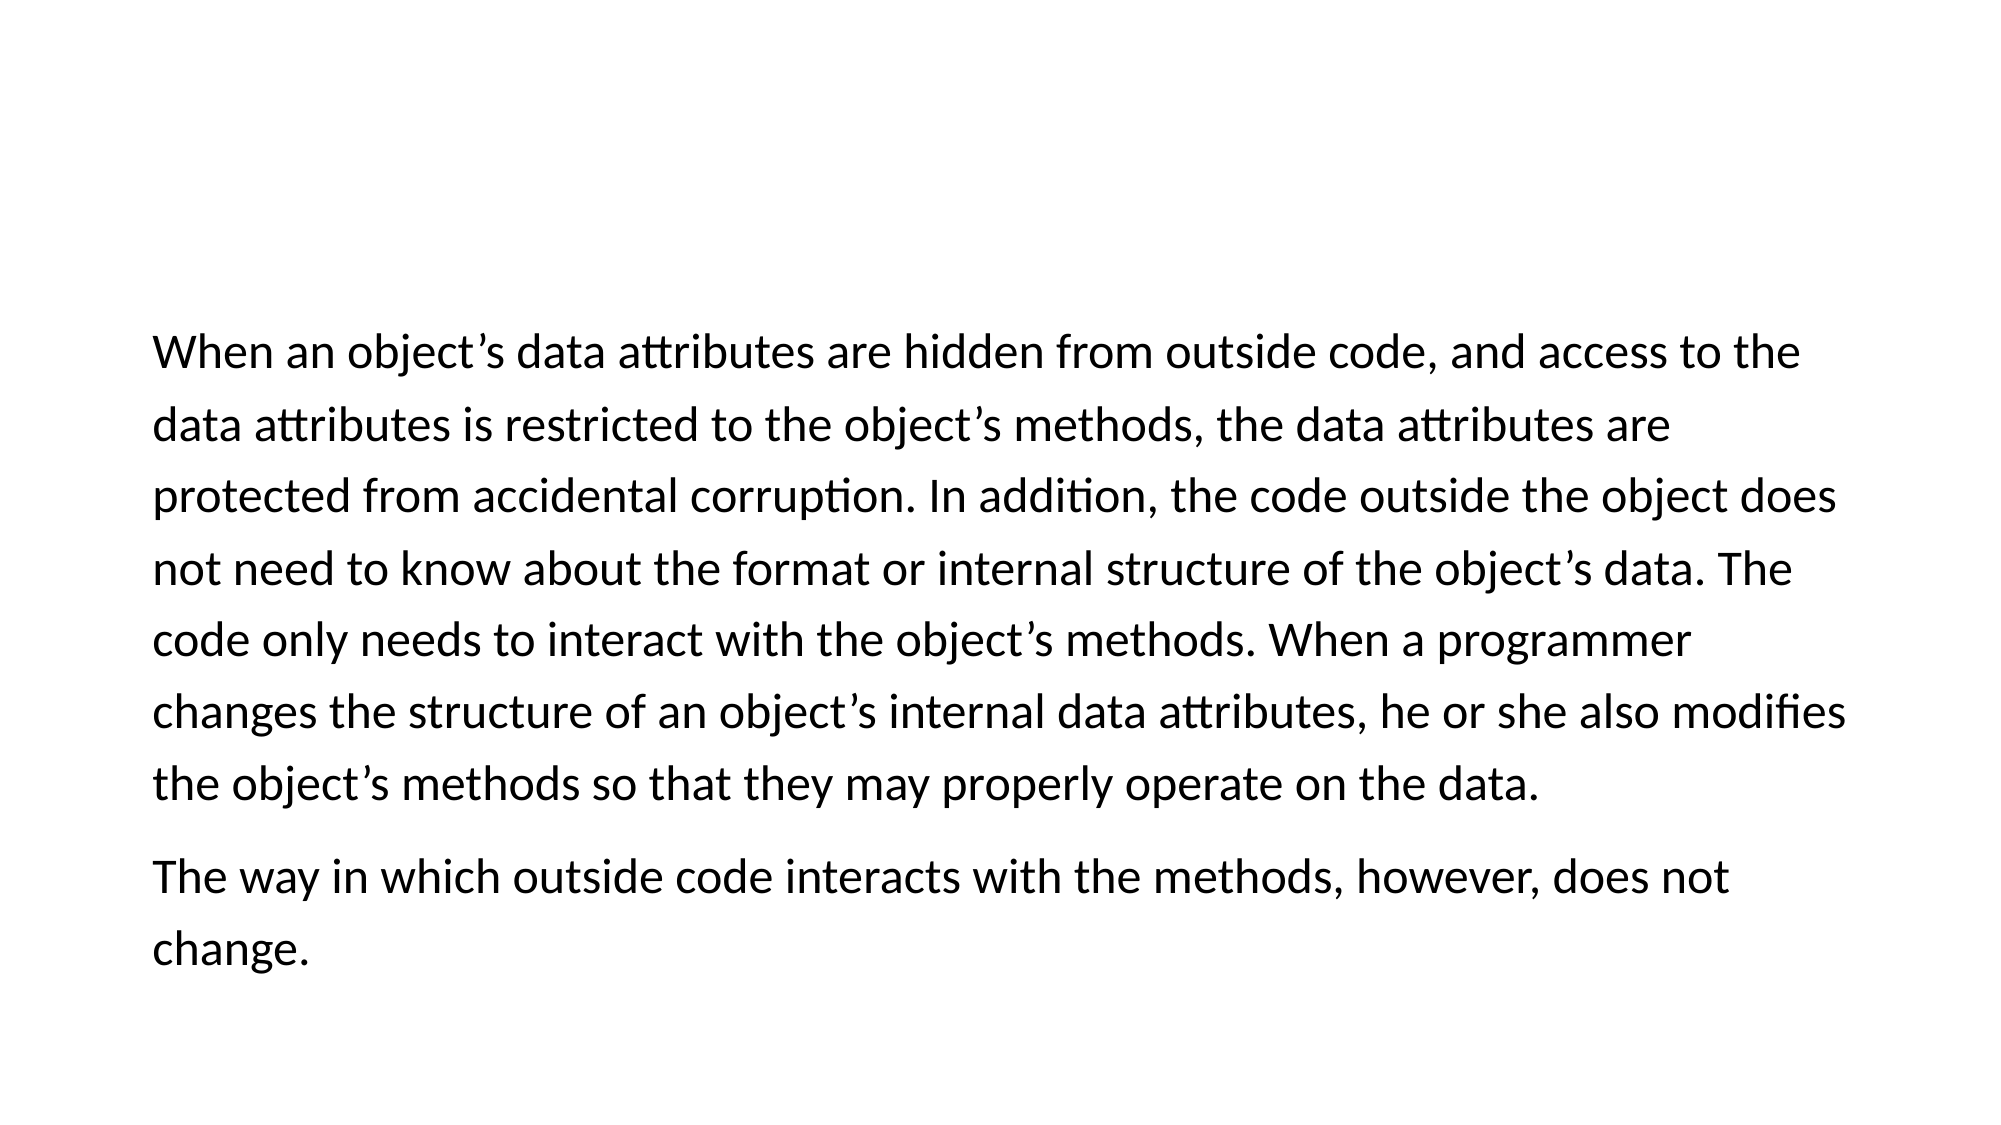

#
When an object’s data attributes are hidden from outside code, and access to the data attributes is restricted to the object’s methods, the data attributes are protected from accidental corruption. In addition, the code outside the object does not need to know about the format or internal structure of the object’s data. The code only needs to interact with the object’s methods. When a programmer changes the structure of an object’s internal data attributes, he or she also modifies the object’s methods so that they may properly operate on the data.
The way in which outside code interacts with the methods, however, does not change.